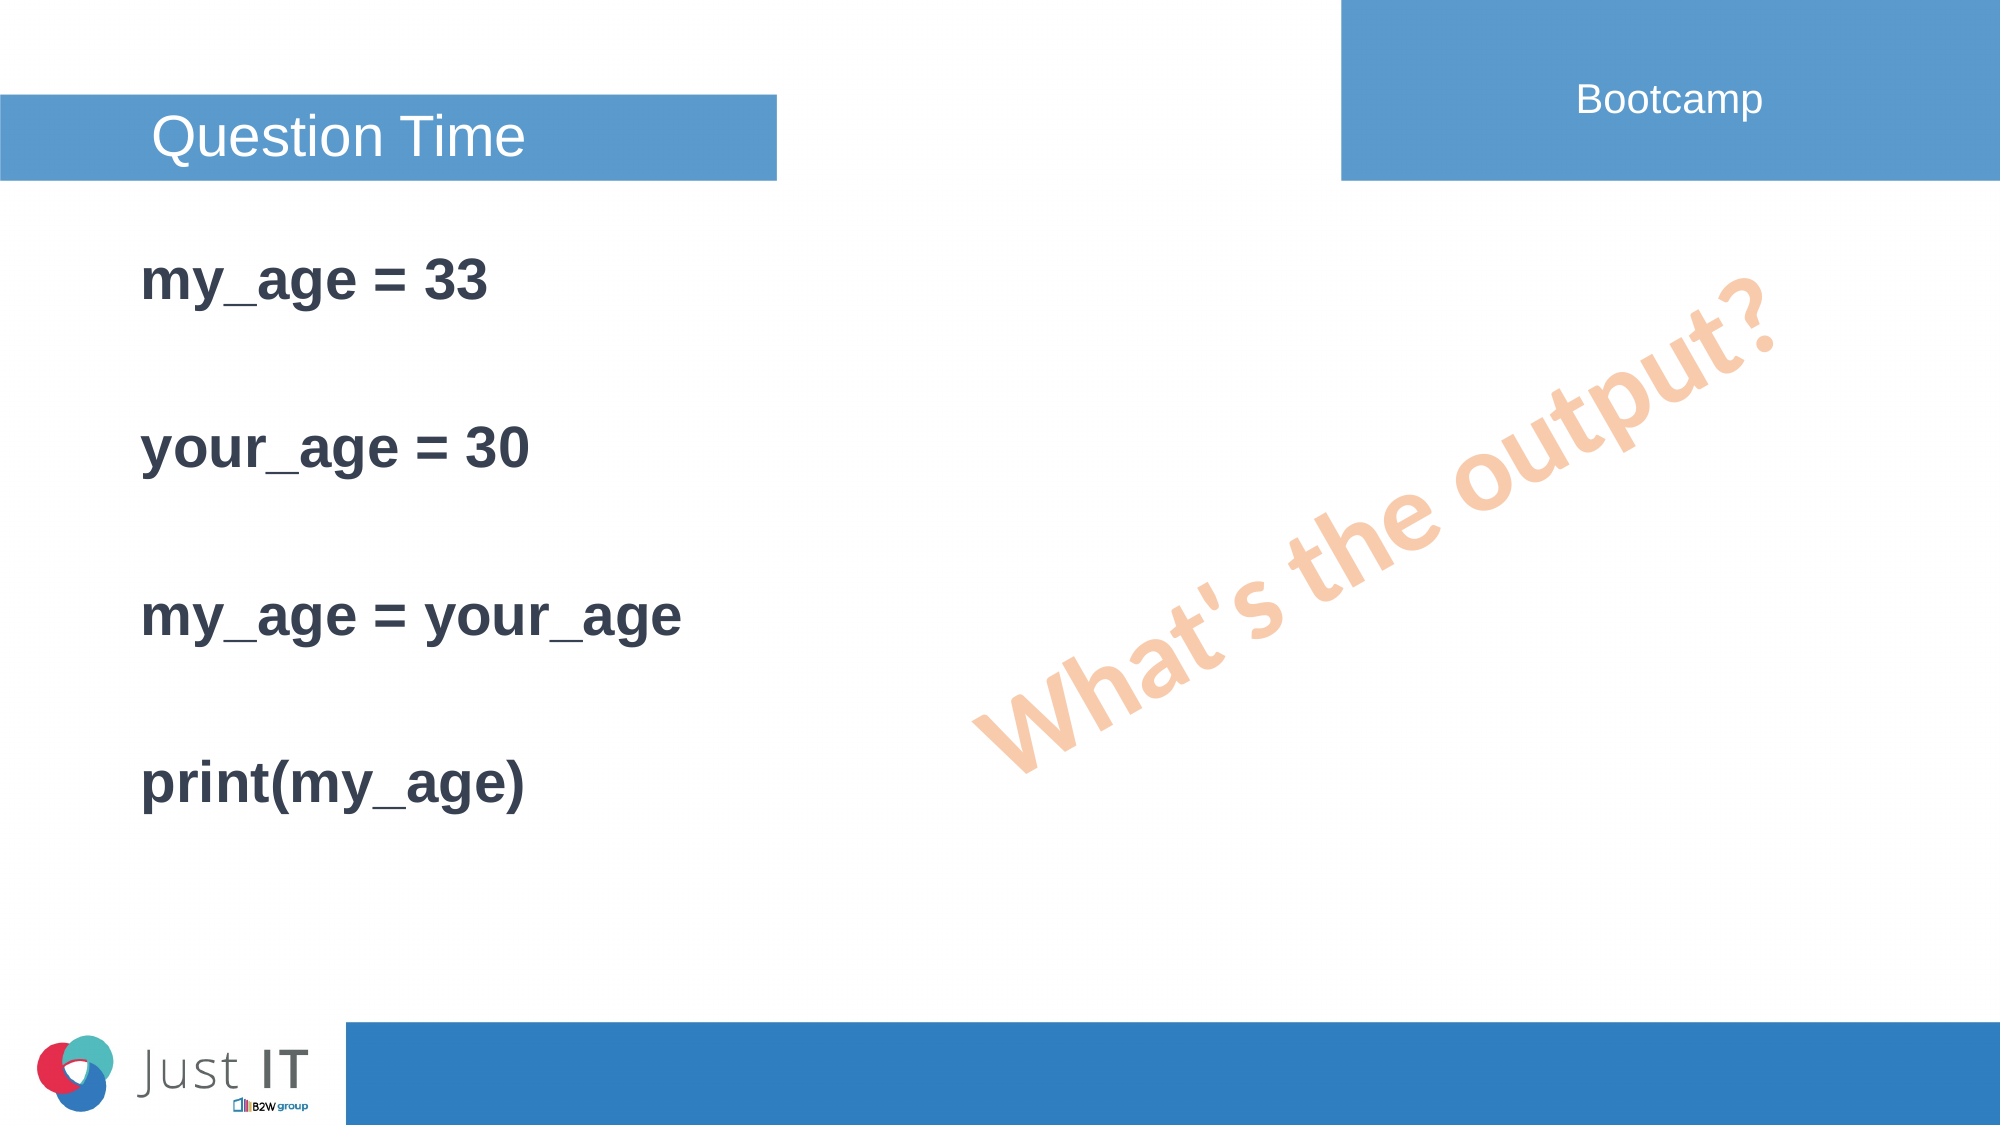

# Question Time
Bootcamp
my_age = 33

your_age = 30

my_age = your_age

print(my_age)
What's the output?